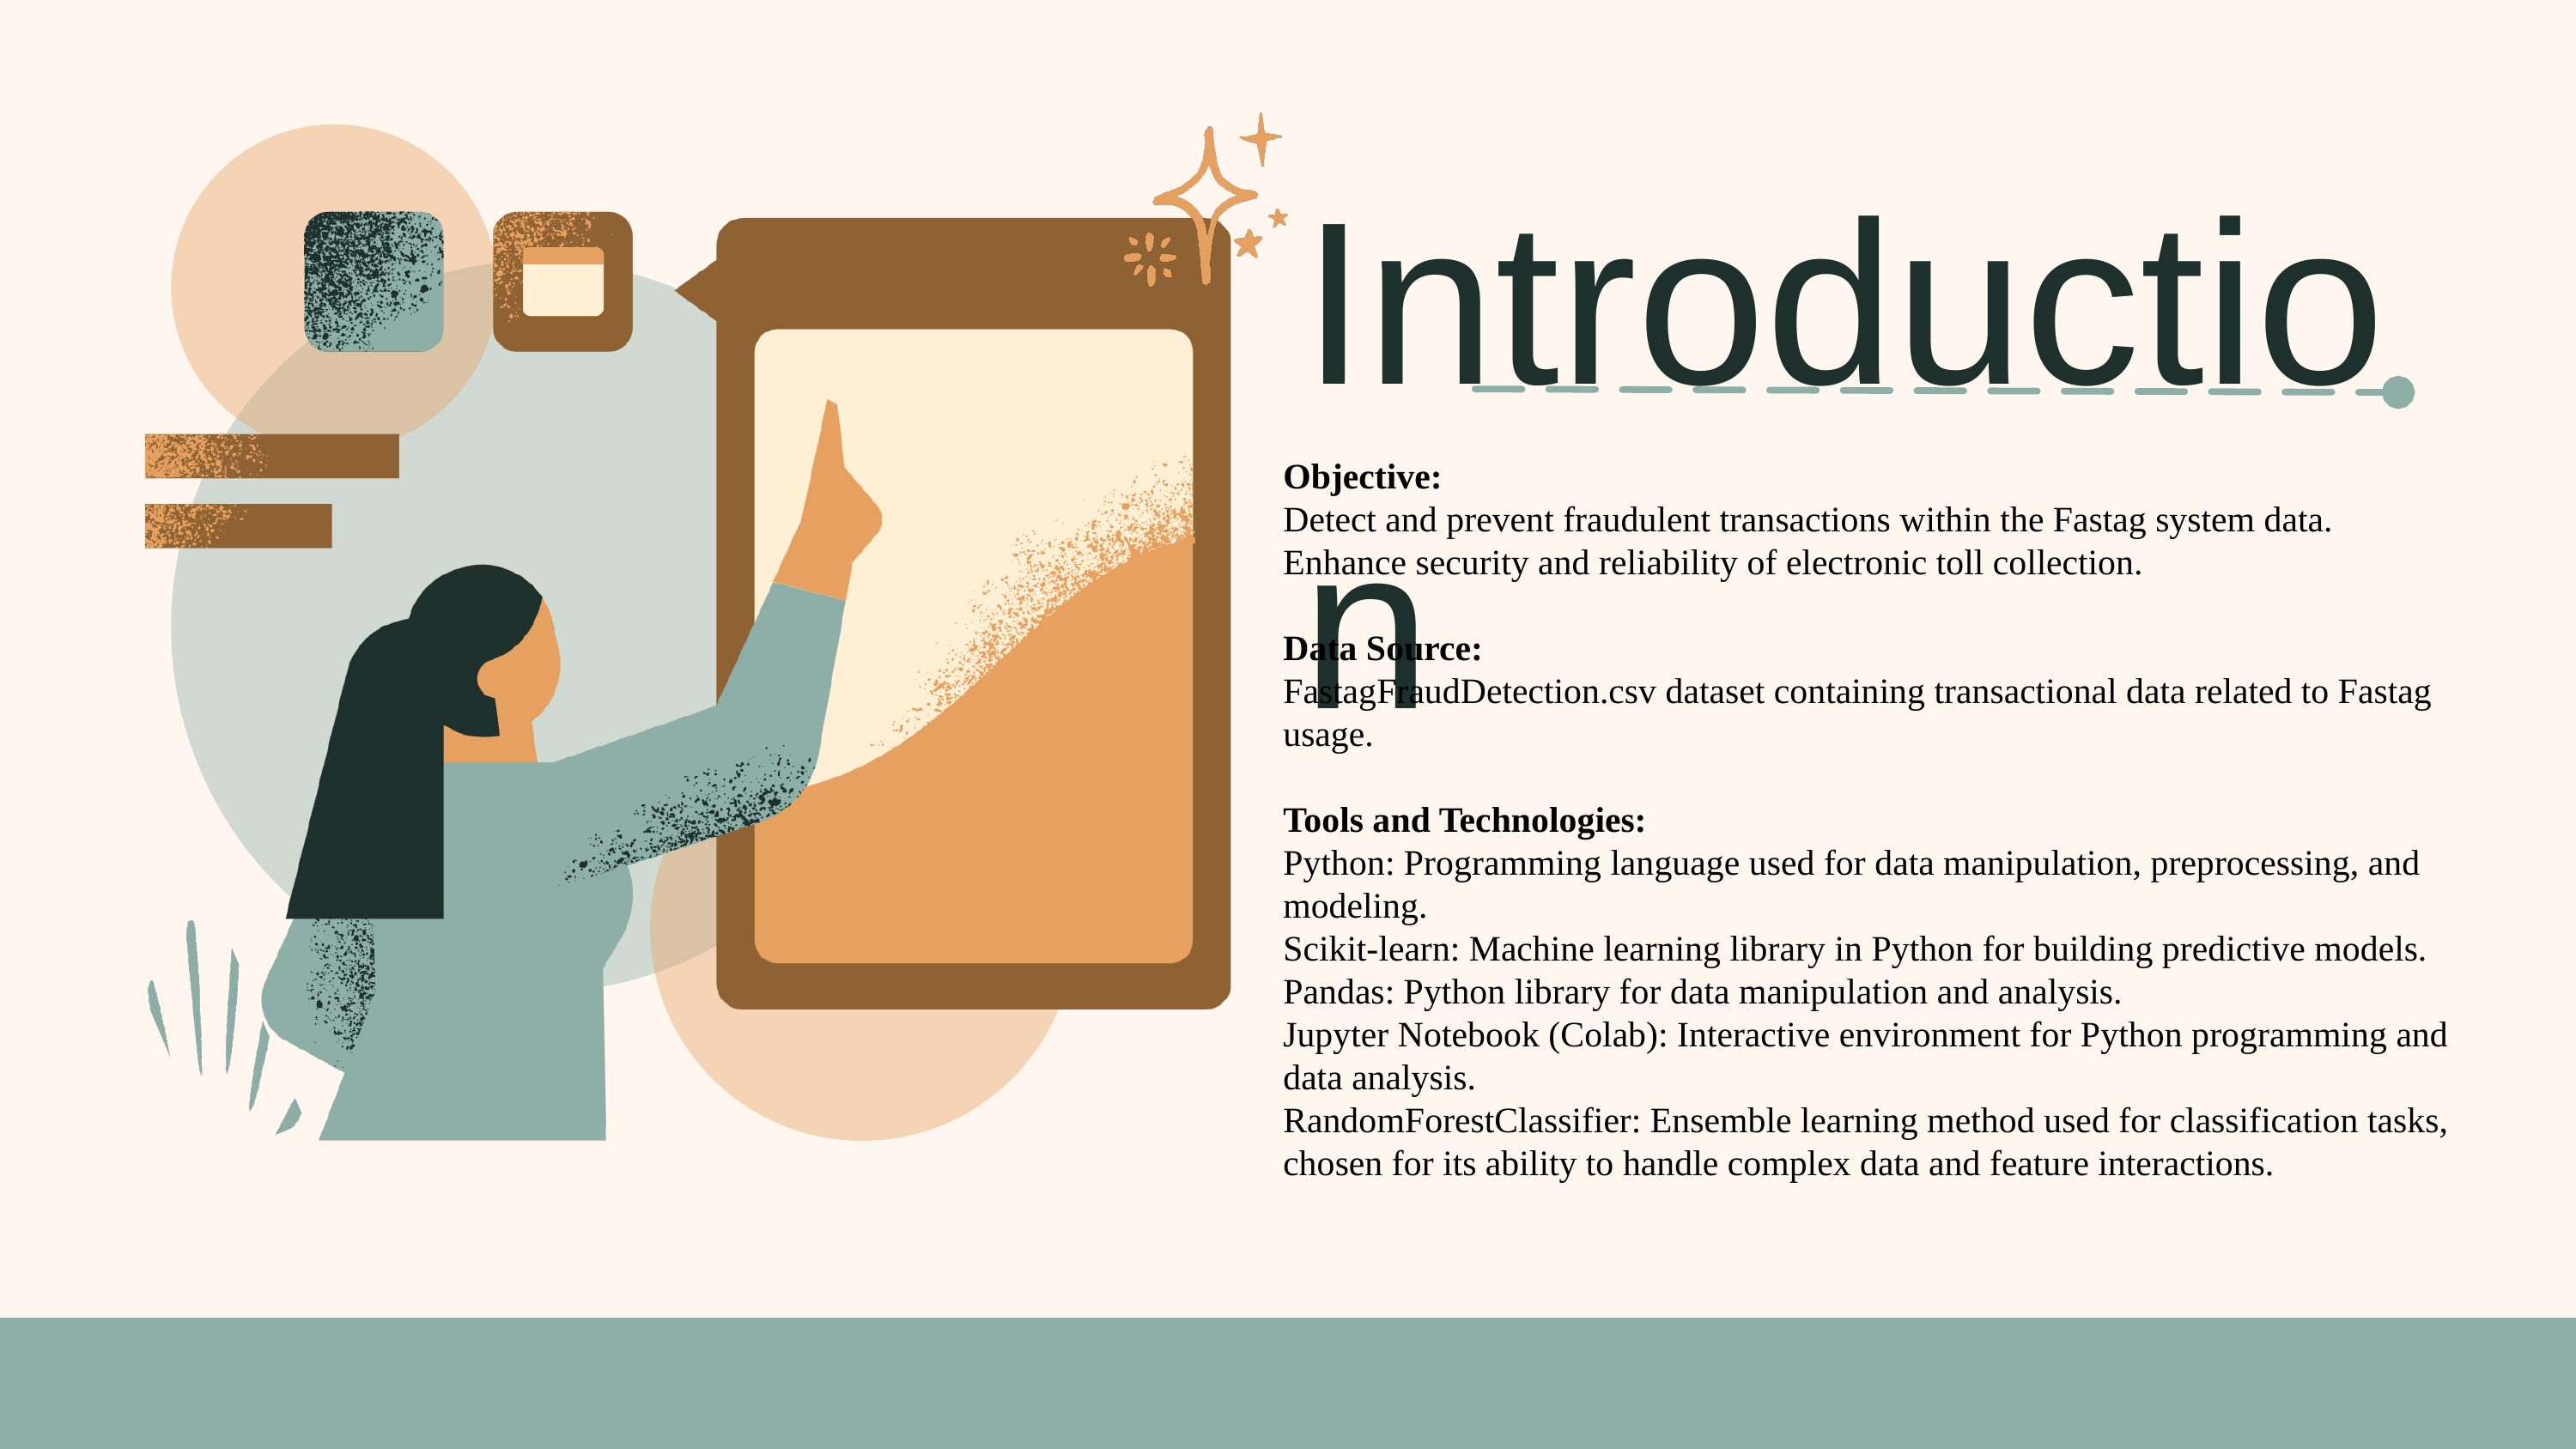

Introduction

Objective:
Detect and prevent fraudulent transactions within the Fastag system data.
Enhance security and reliability of electronic toll collection.

Data Source:
FastagFraudDetection.csv dataset containing transactional data related to Fastag usage.

Tools and Technologies:
Python: Programming language used for data manipulation, preprocessing, and modeling.
Scikit-learn: Machine learning library in Python for building predictive models.
Pandas: Python library for data manipulation and analysis.
Jupyter Notebook (Colab): Interactive environment for Python programming and data analysis.
RandomForestClassifier: Ensemble learning method used for classification tasks, chosen for its ability to handle complex data and feature interactions.